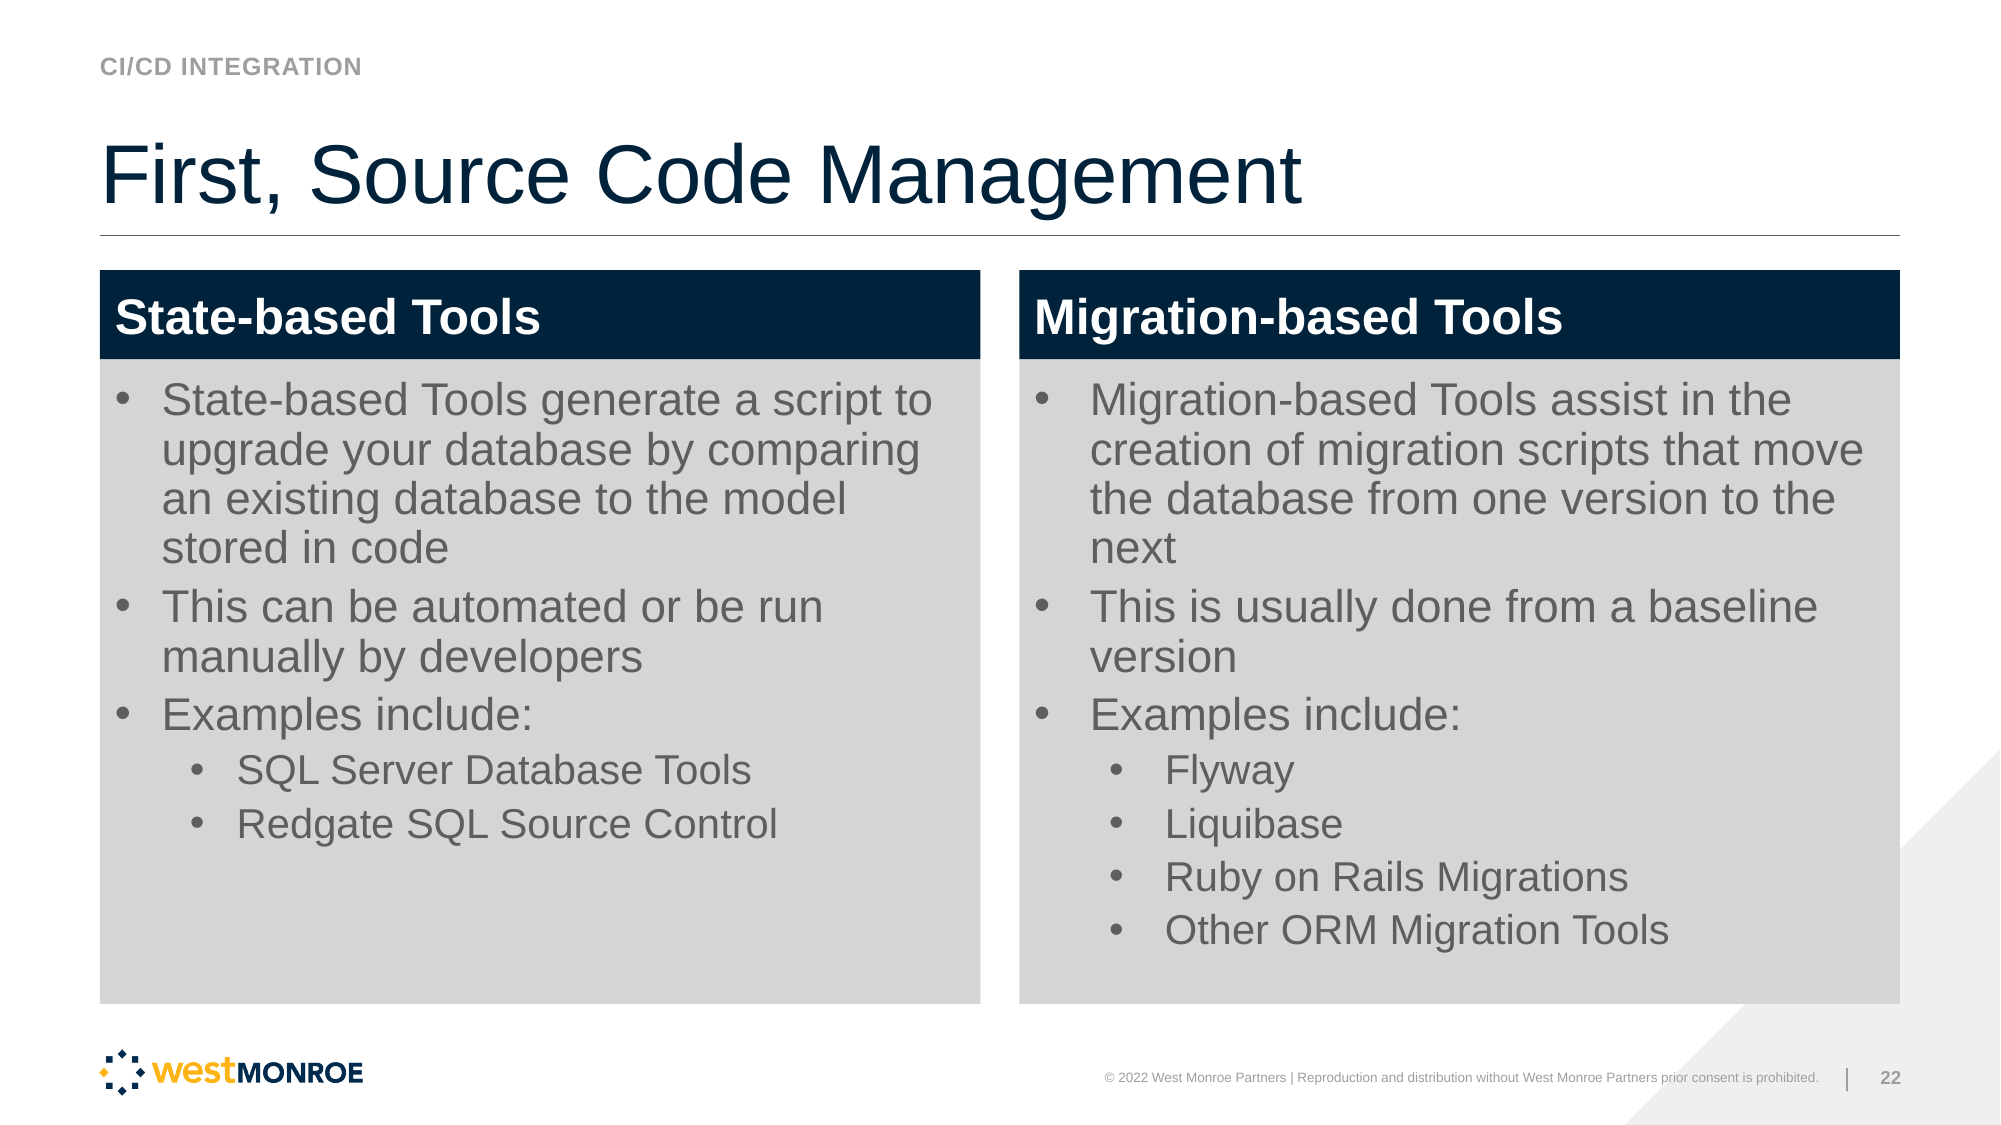

CI/CD INTEGRATION
# First, Source Code Management
State-based Tools
Migration-based Tools
State-based Tools generate a script to upgrade your database by comparing an existing database to the model stored in code
This can be automated or be run manually by developers
Examples include:
SQL Server Database Tools
Redgate SQL Source Control
Migration-based Tools assist in the creation of migration scripts that move the database from one version to the next
This is usually done from a baseline version
Examples include:
Flyway
Liquibase
Ruby on Rails Migrations
Other ORM Migration Tools
© 2022 West Monroe Partners | Reproduction and distribution without West Monroe Partners prior consent is prohibited.
|
22